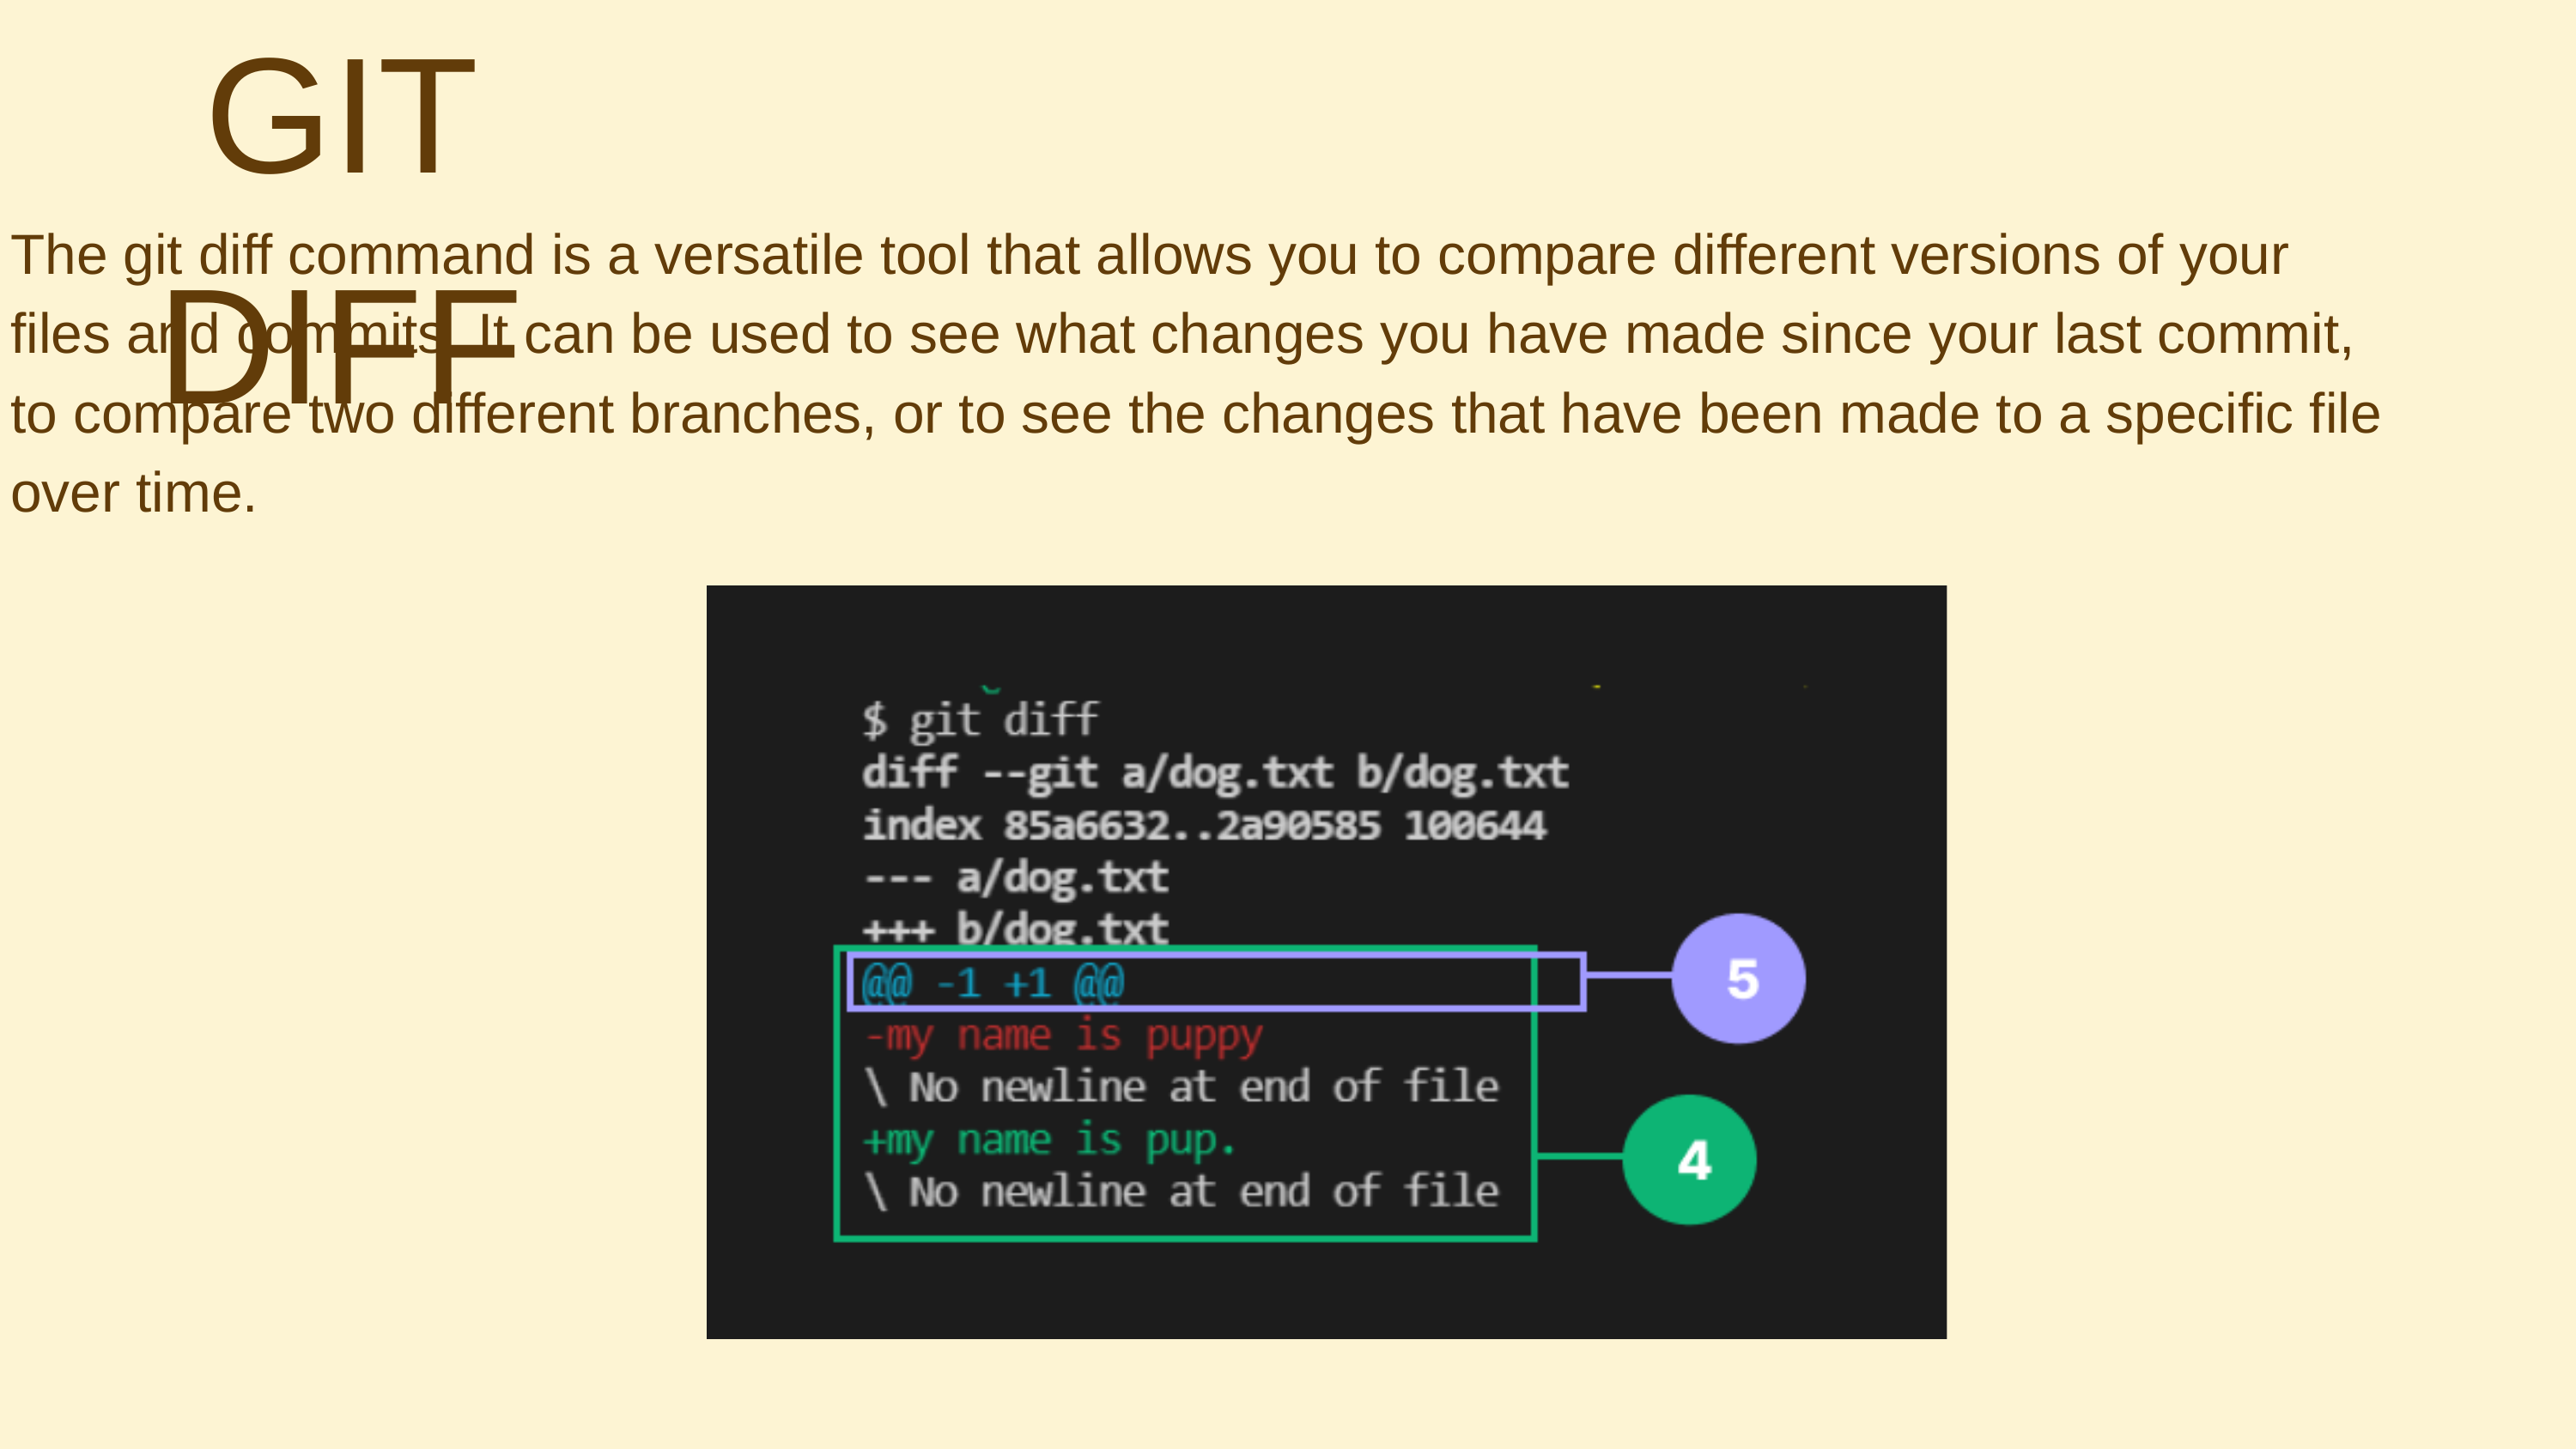

GIT DIFF
The git diff command is a versatile tool that allows you to compare different versions of your files and commits. It can be used to see what changes you have made since your last commit, to compare two different branches, or to see the changes that have been made to a specific file over time.